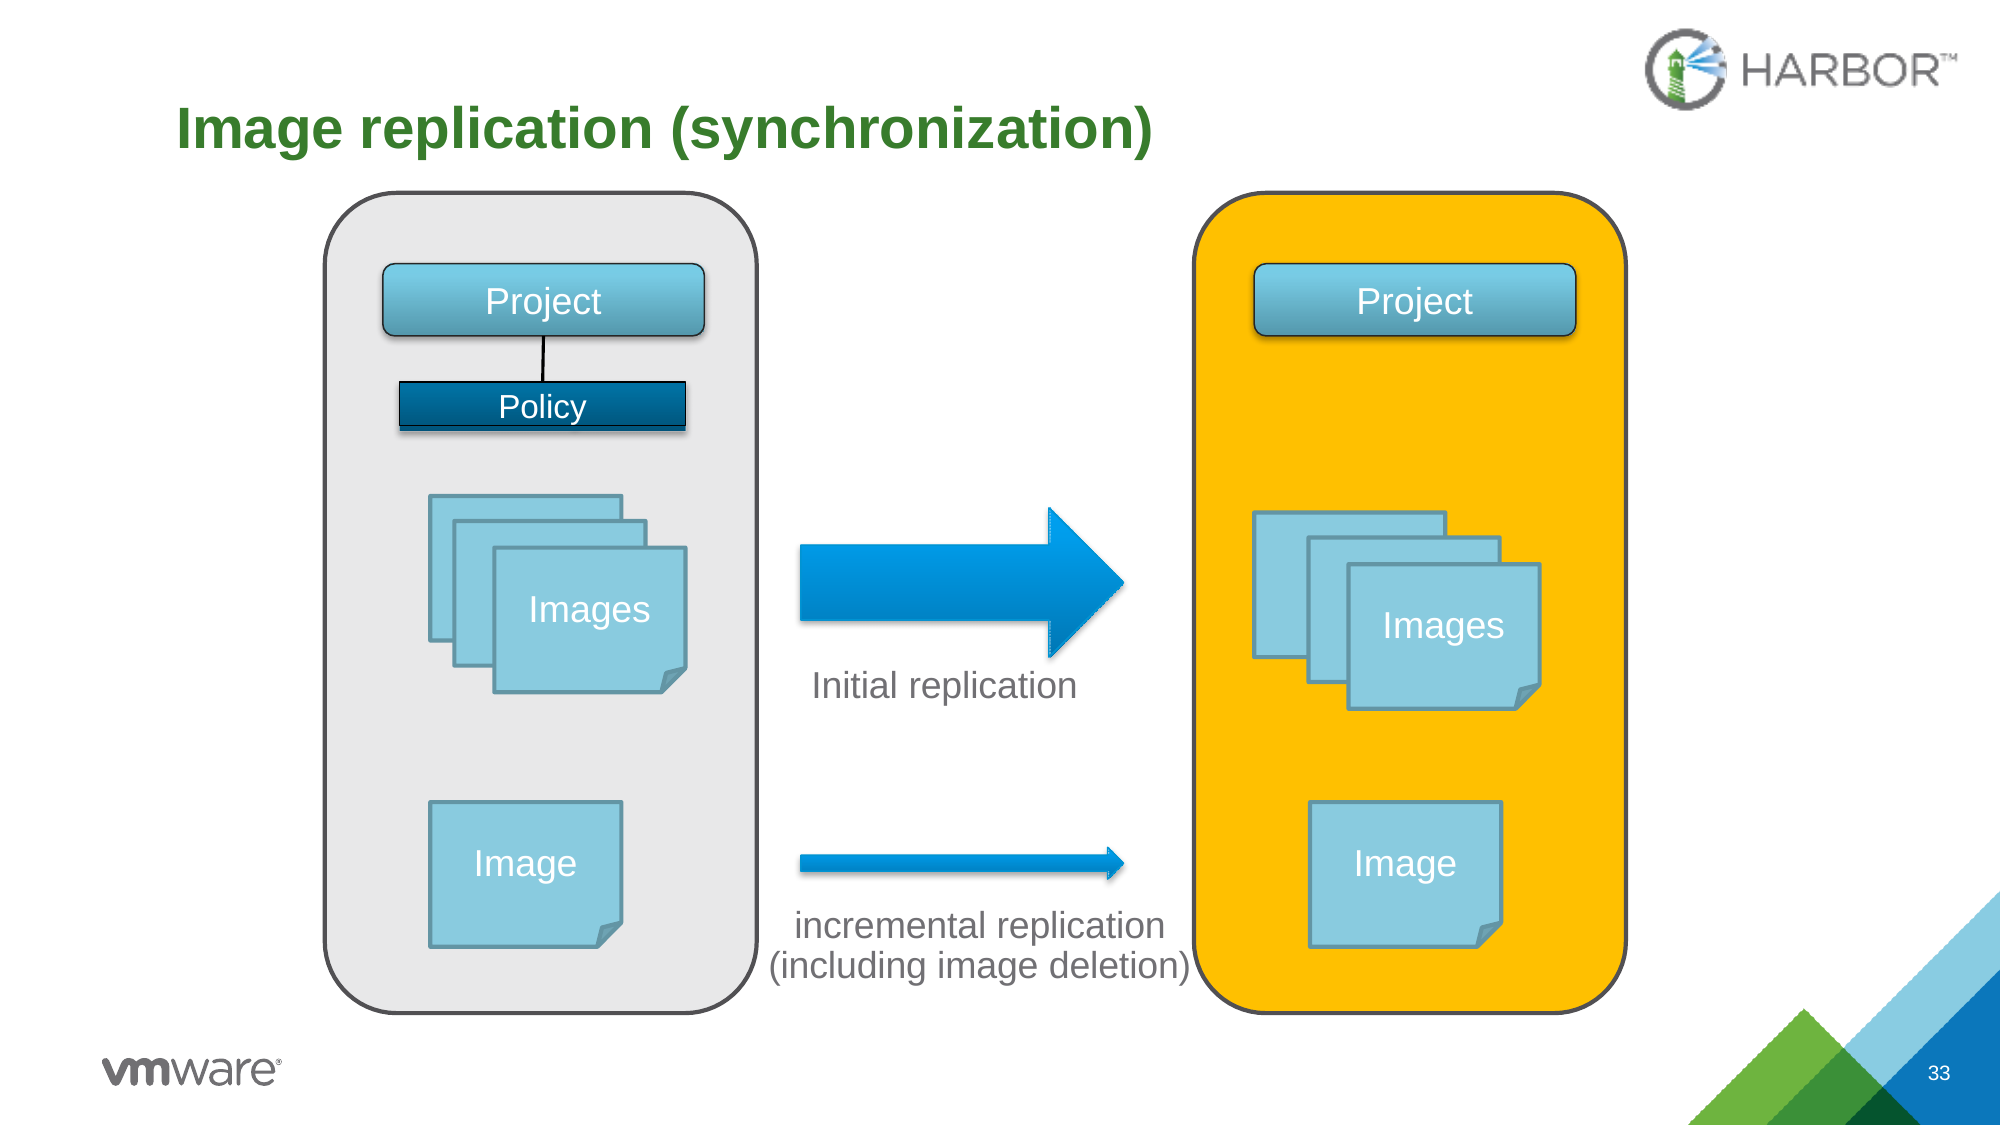

# Image replication (synchronization)

Project
Project

Policy

Images
Images

Initial replication

Image
Image

incremental replication  (including image deletion)

33